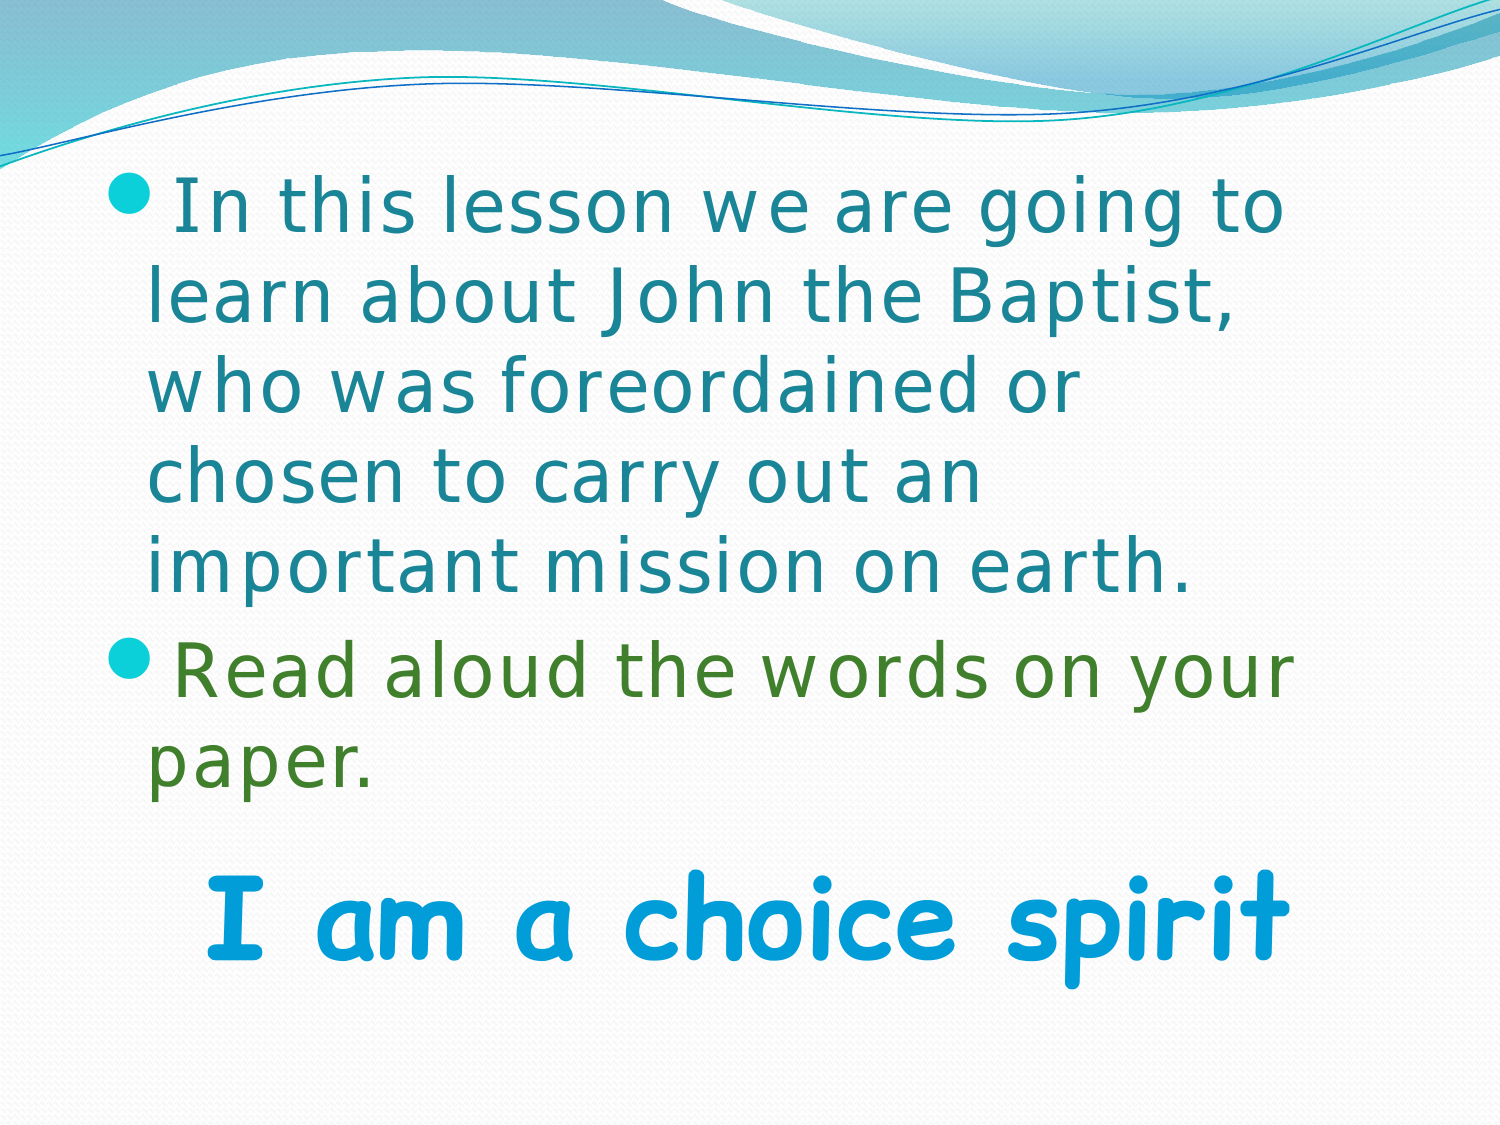

In this lesson we are going to learn about John the Baptist, who was foreordained or chosen to carry out an important mission on earth.
Read aloud the words on your paper.
I am a choice spirit